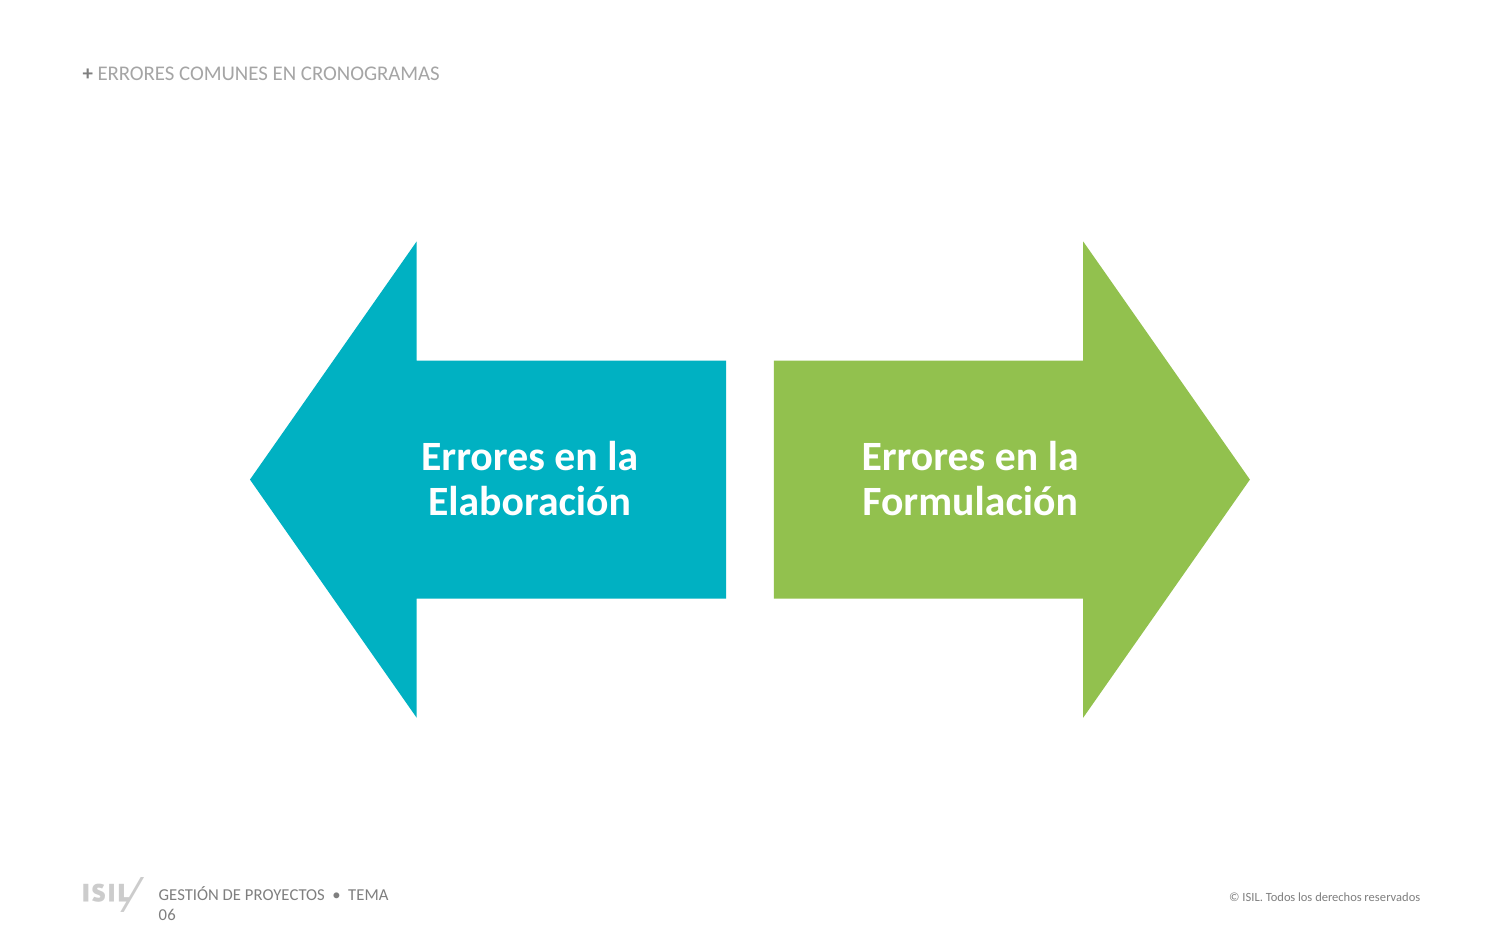

+ ERRORES COMUNES EN CRONOGRAMAS
Errores en la Elaboración
Errores en la Formulación